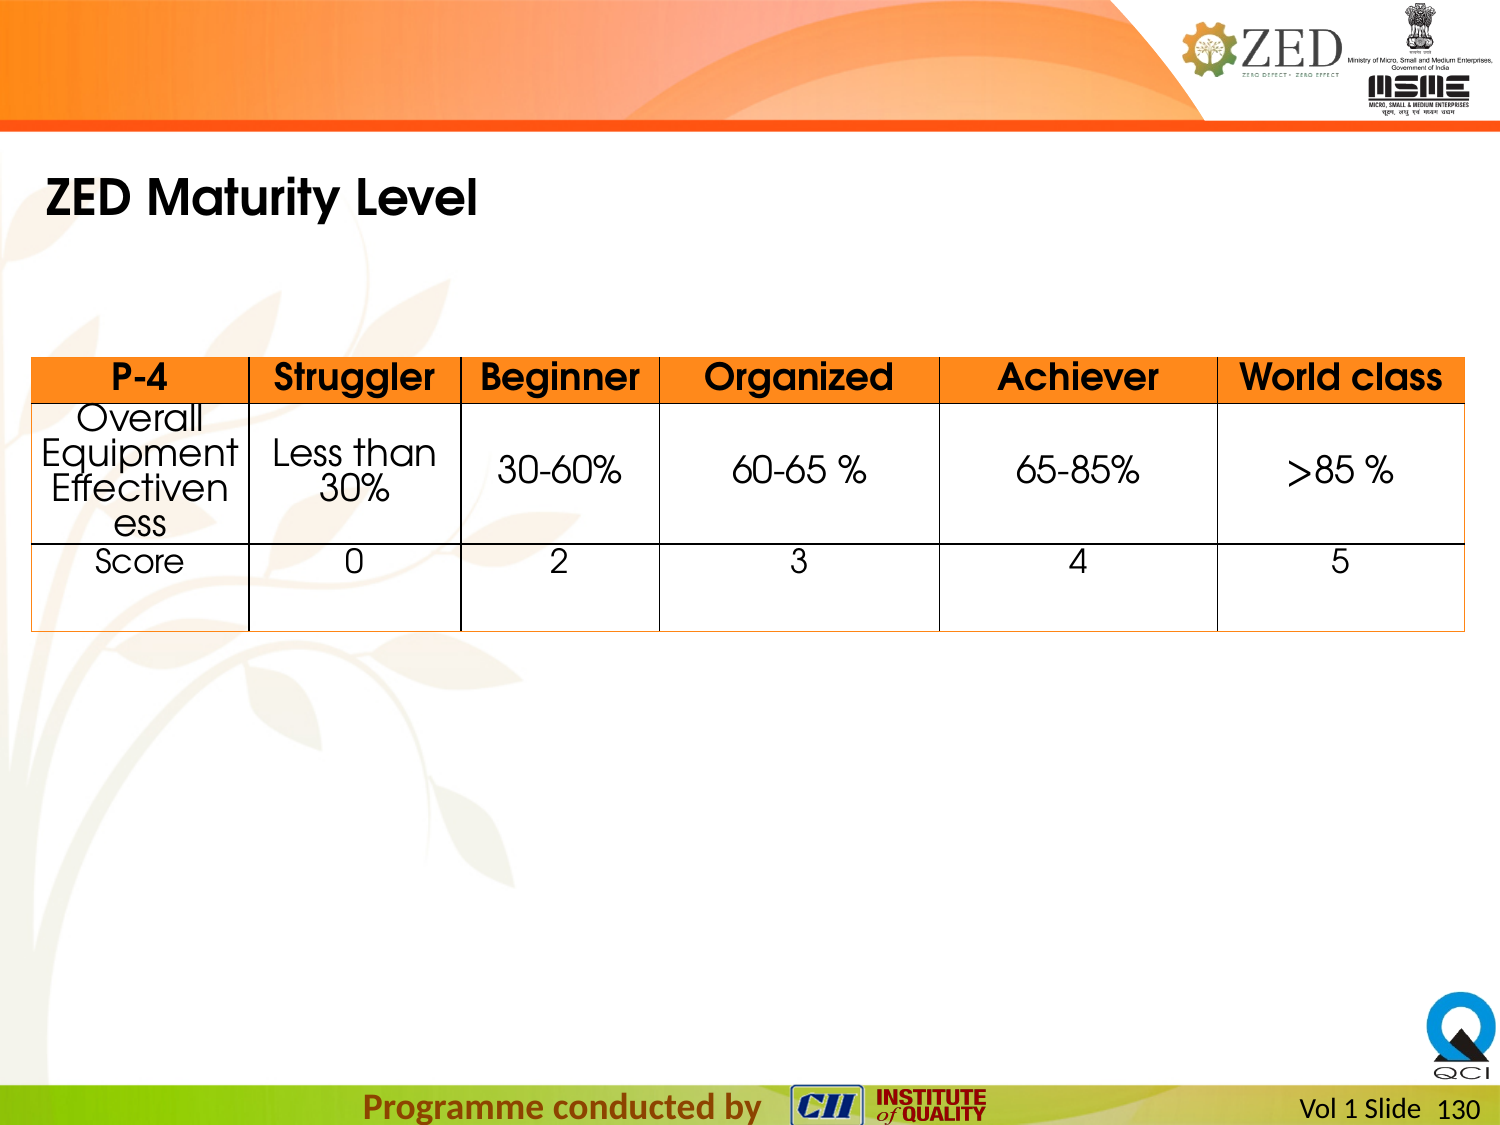

ZED Maturity Level
| P-4 | Struggler | Beginner | Organized | Achiever | World class |
| --- | --- | --- | --- | --- | --- |
| Overall Equipment Effectiveness | Less than 30% | 30-60% | 60-65 % | 65-85% | >85 % |
| Score | 0 | 2 | 3 | 4 | 5 |